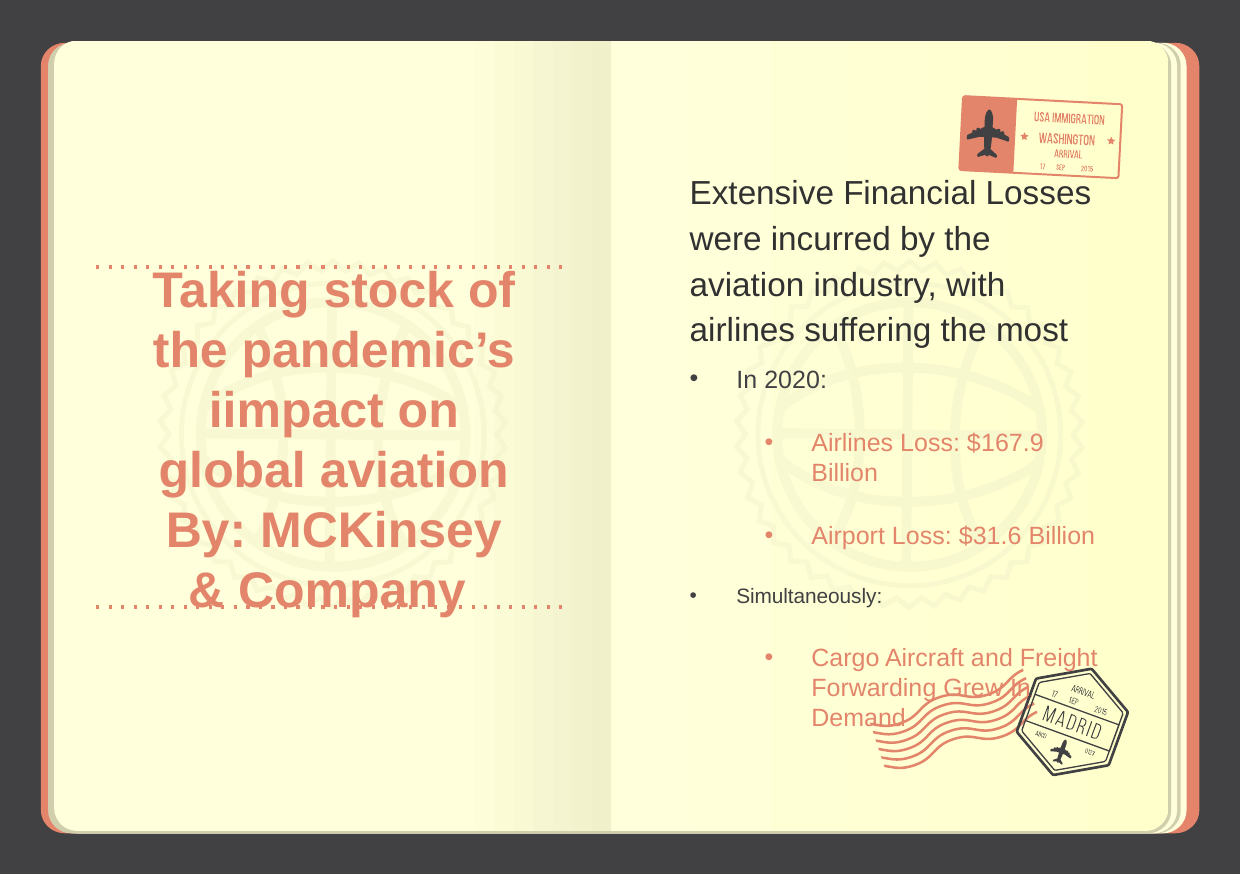

# Taking stock of the pandemic’s iimpact on global aviation By: MCKinsey & Company
Extensive Financial Losses were incurred by the aviation industry, with airlines suffering the most
In 2020:
Airlines Loss: $167.9 Billion
Airport Loss: $31.6 Billion
Simultaneously:
Cargo Aircraft and Freight Forwarding Grew In Demand